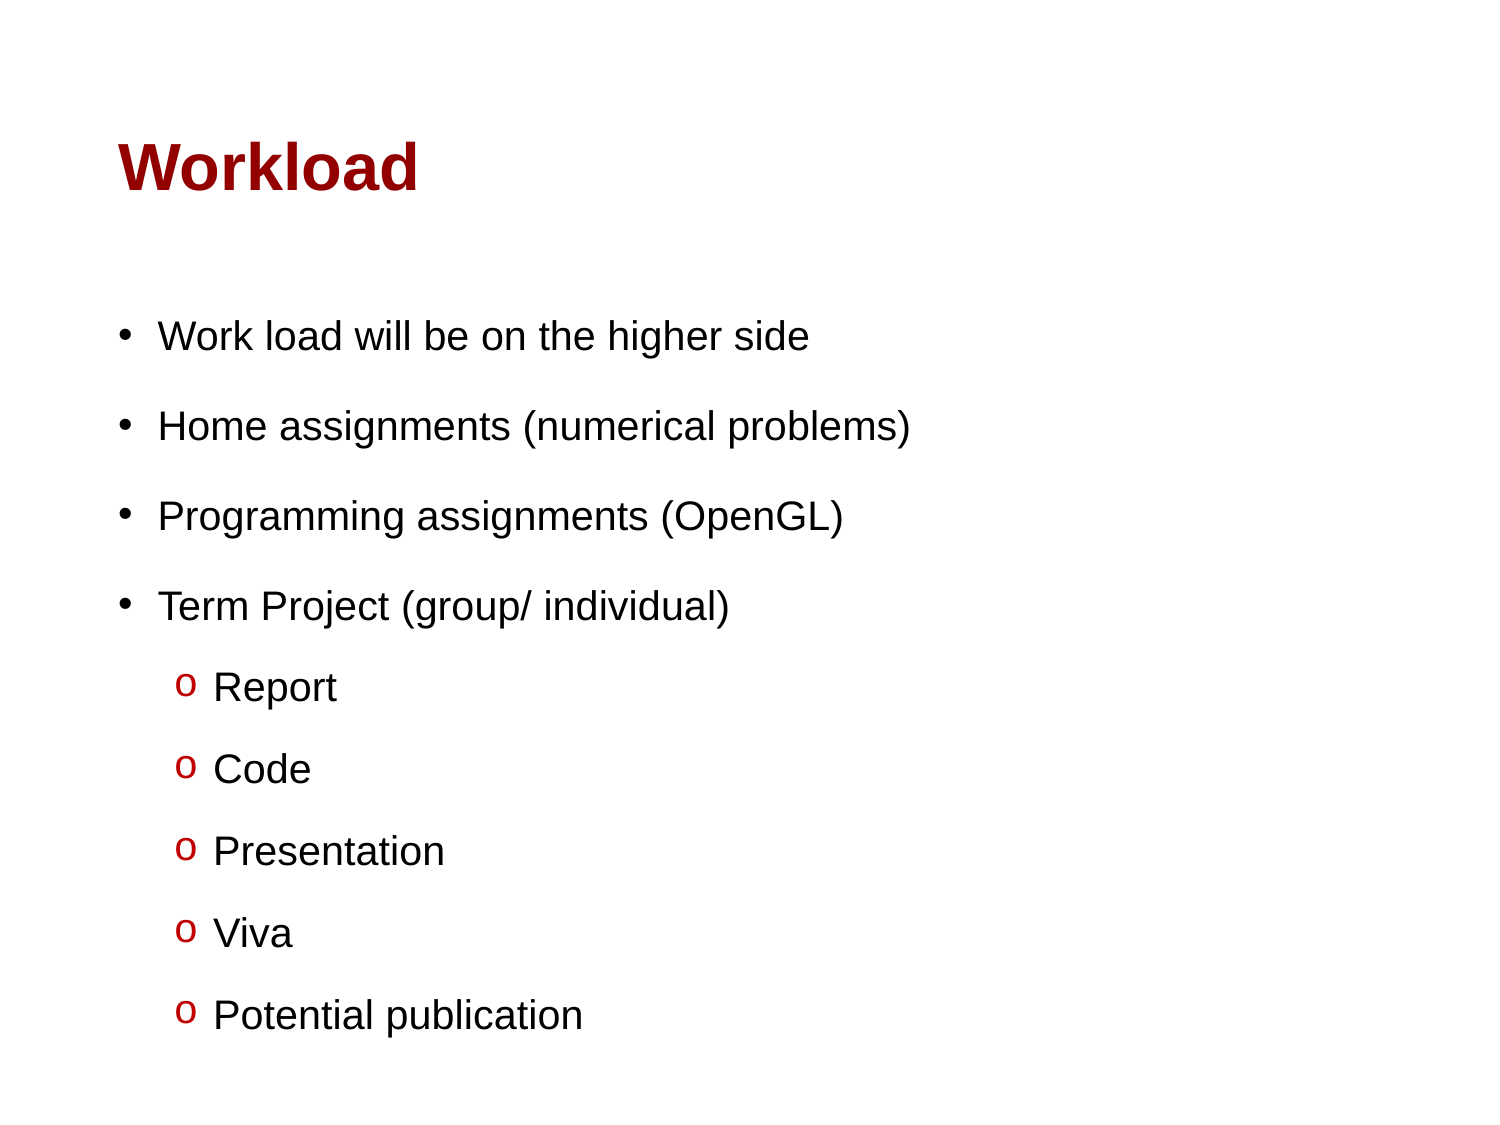

# Workload
 Work load will be on the higher side
 Home assignments (numerical problems)
 Programming assignments (OpenGL)
 Term Project (group/ individual)
 Report
 Code
 Presentation
 Viva
 Potential publication